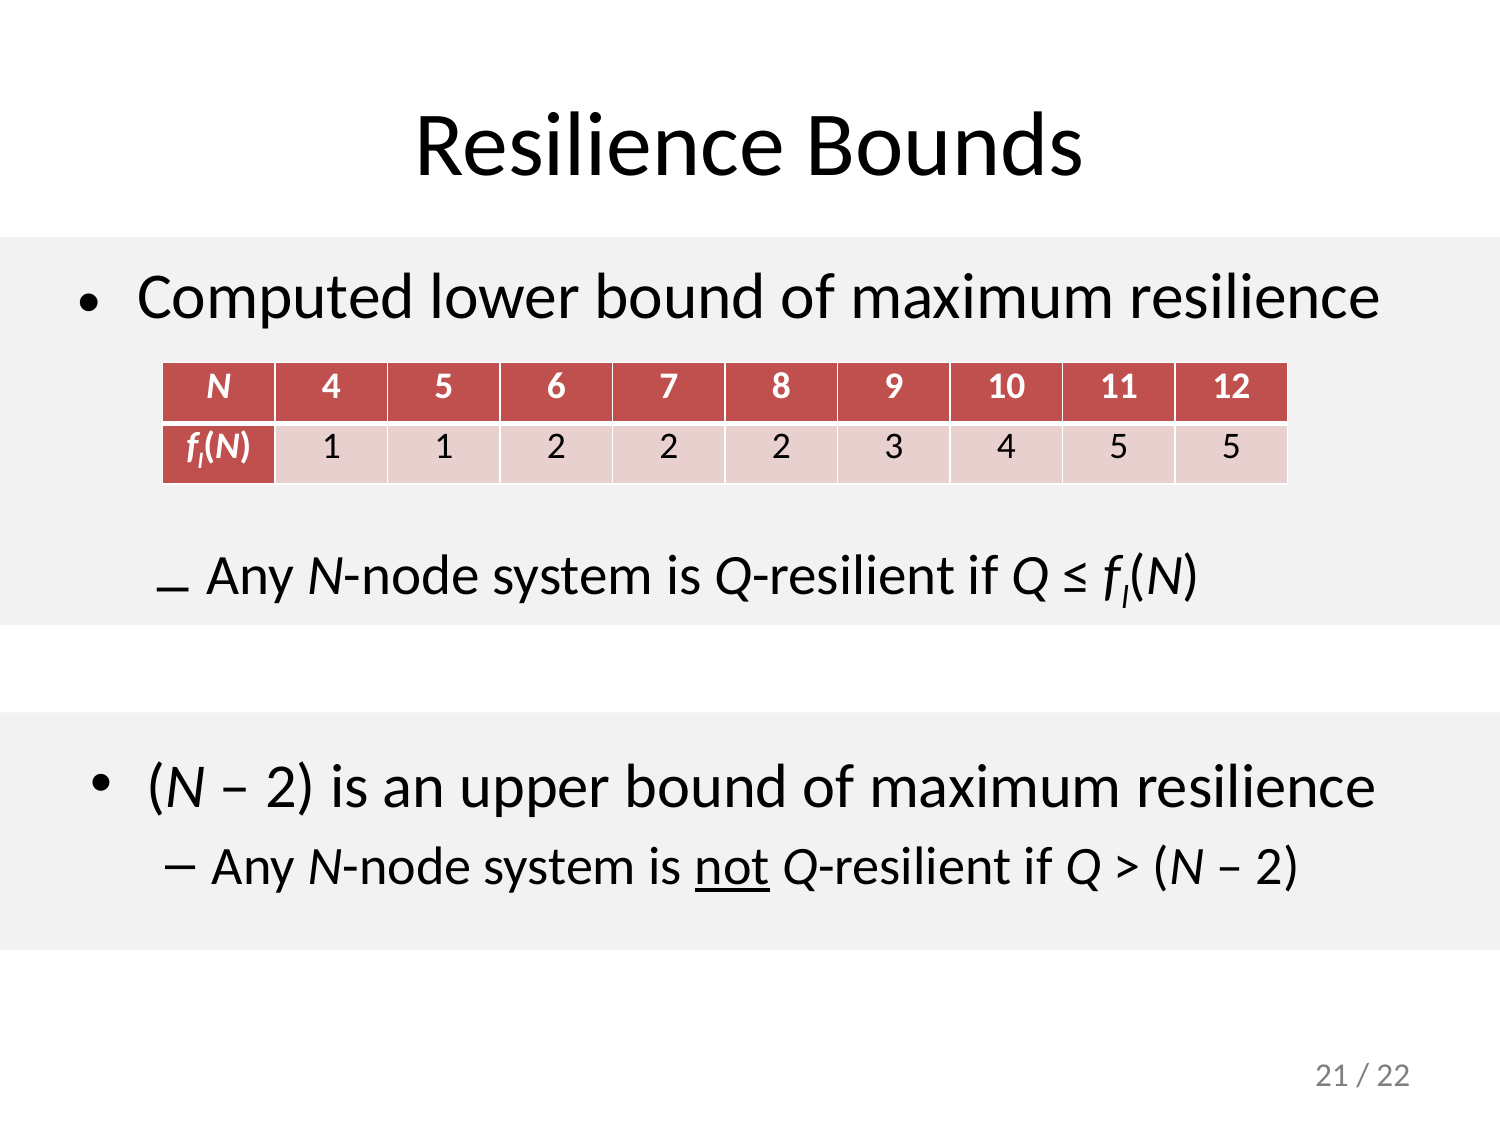

# Resilience Bounds

Computed lower bound of maximum resilience

Any N-node system is Q-resilient if Q ≤ fl(N)
| N | 4 | 5 | 6 | 7 | 8 | 9 | 10 | 11 | 12 |
| --- | --- | --- | --- | --- | --- | --- | --- | --- | --- |
| fl(N) | 1 | 1 | 2 | 2 | 2 | 3 | 4 | 5 | 5 |

(N – 2) is an upper bound of maximum resilience
Any N-node system is not Q-resilient if Q > (N – 2)
21 / 22